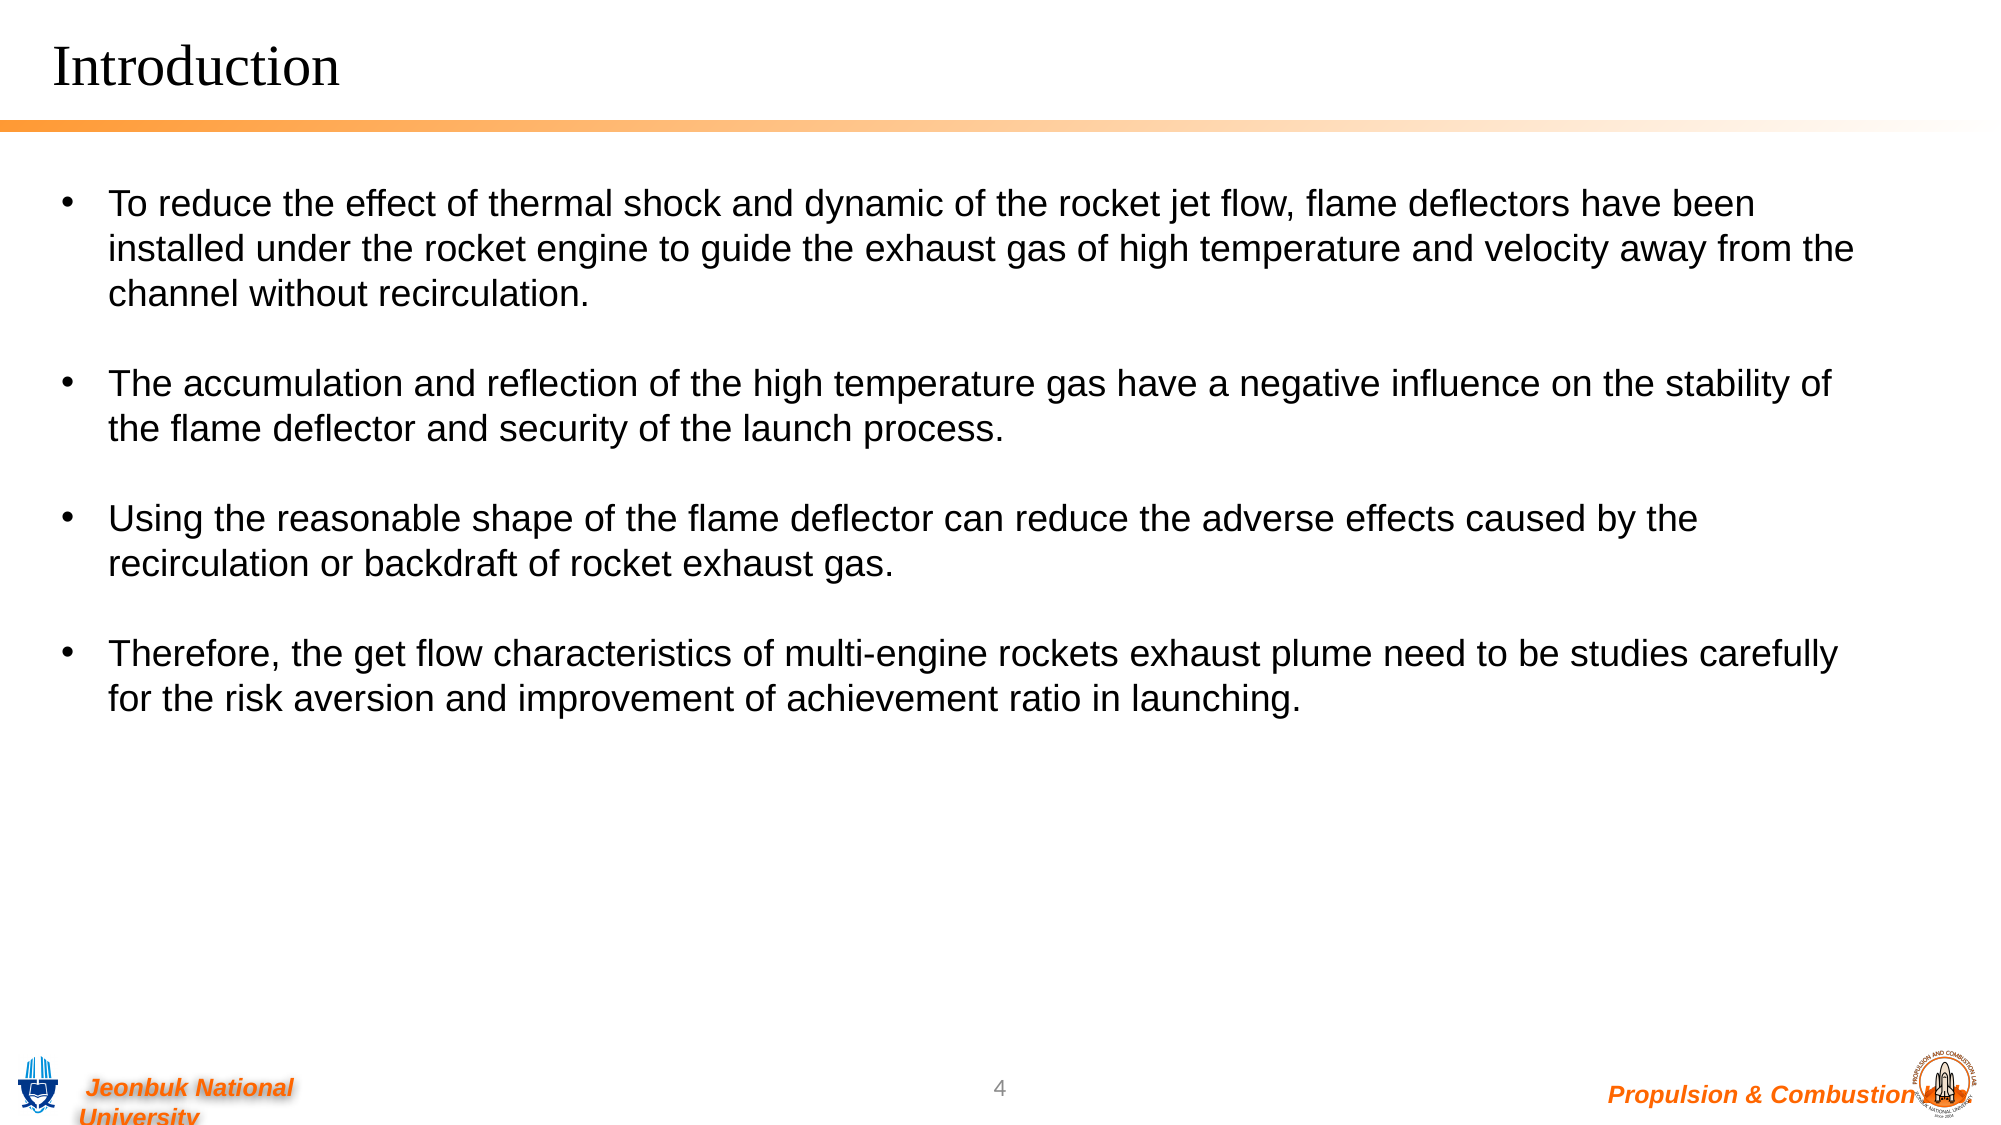

Introduction
To reduce the effect of thermal shock and dynamic of the rocket jet flow, flame deflectors have been installed under the rocket engine to guide the exhaust gas of high temperature and velocity away from the channel without recirculation.

The accumulation and reflection of the high temperature gas have a negative influence on the stability of the flame deflector and security of the launch process.

Using the reasonable shape of the flame deflector can reduce the adverse effects caused by the recirculation or backdraft of rocket exhaust gas.

Therefore, the get flow characteristics of multi-engine rockets exhaust plume need to be studies carefully for the risk aversion and improvement of achievement ratio in launching.

4